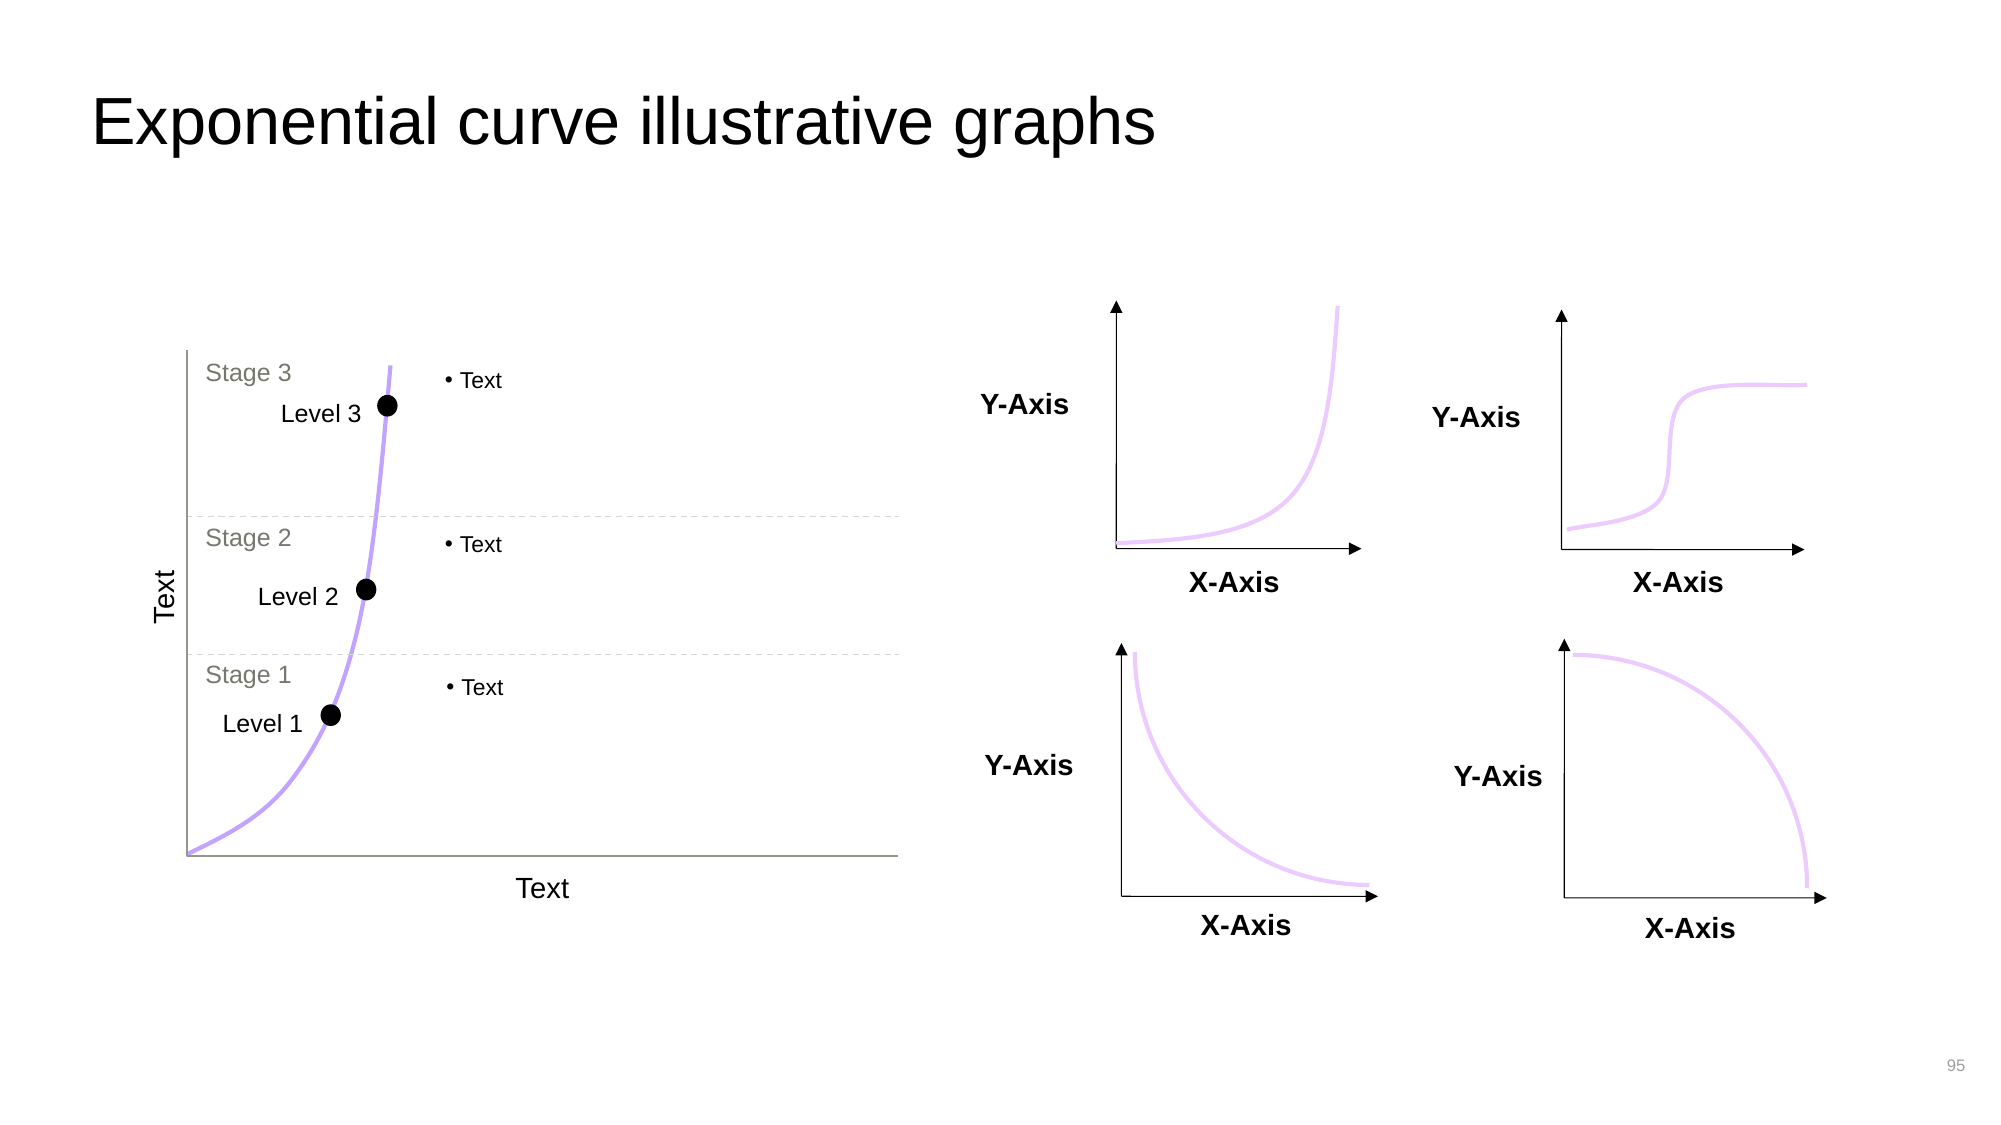

# Exponential curve illustrative graphs

Y-Axis

X-Axis

Y-Axis

X-Axis

Text

Stage 3
Level 3

Text
Stage 2
Text
Level 2

Text
Stage 1
Level 1

Text

Y-Axis

X-Axis

Y-Axis

X-Axis